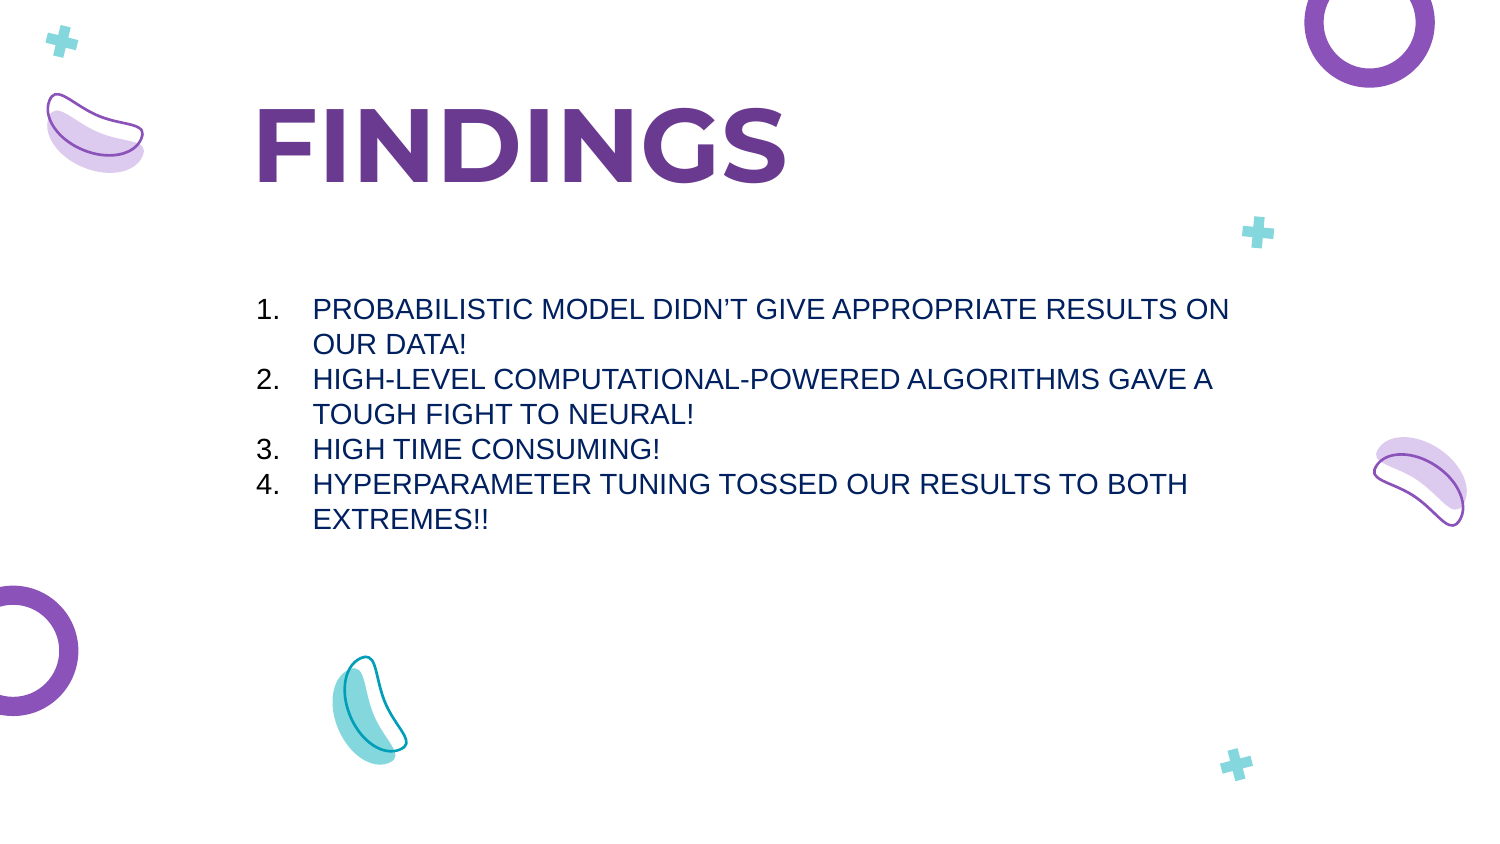

# FINDINGS

PROBABILISTIC MODEL DIDN’T GIVE APPROPRIATE RESULTS ON OUR DATA!
HIGH-LEVEL COMPUTATIONAL-POWERED ALGORITHMS GAVE A TOUGH FIGHT TO NEURAL!
HIGH TIME CONSUMING!
HYPERPARAMETER TUNING TOSSED OUR RESULTS TO BOTH EXTREMES!!